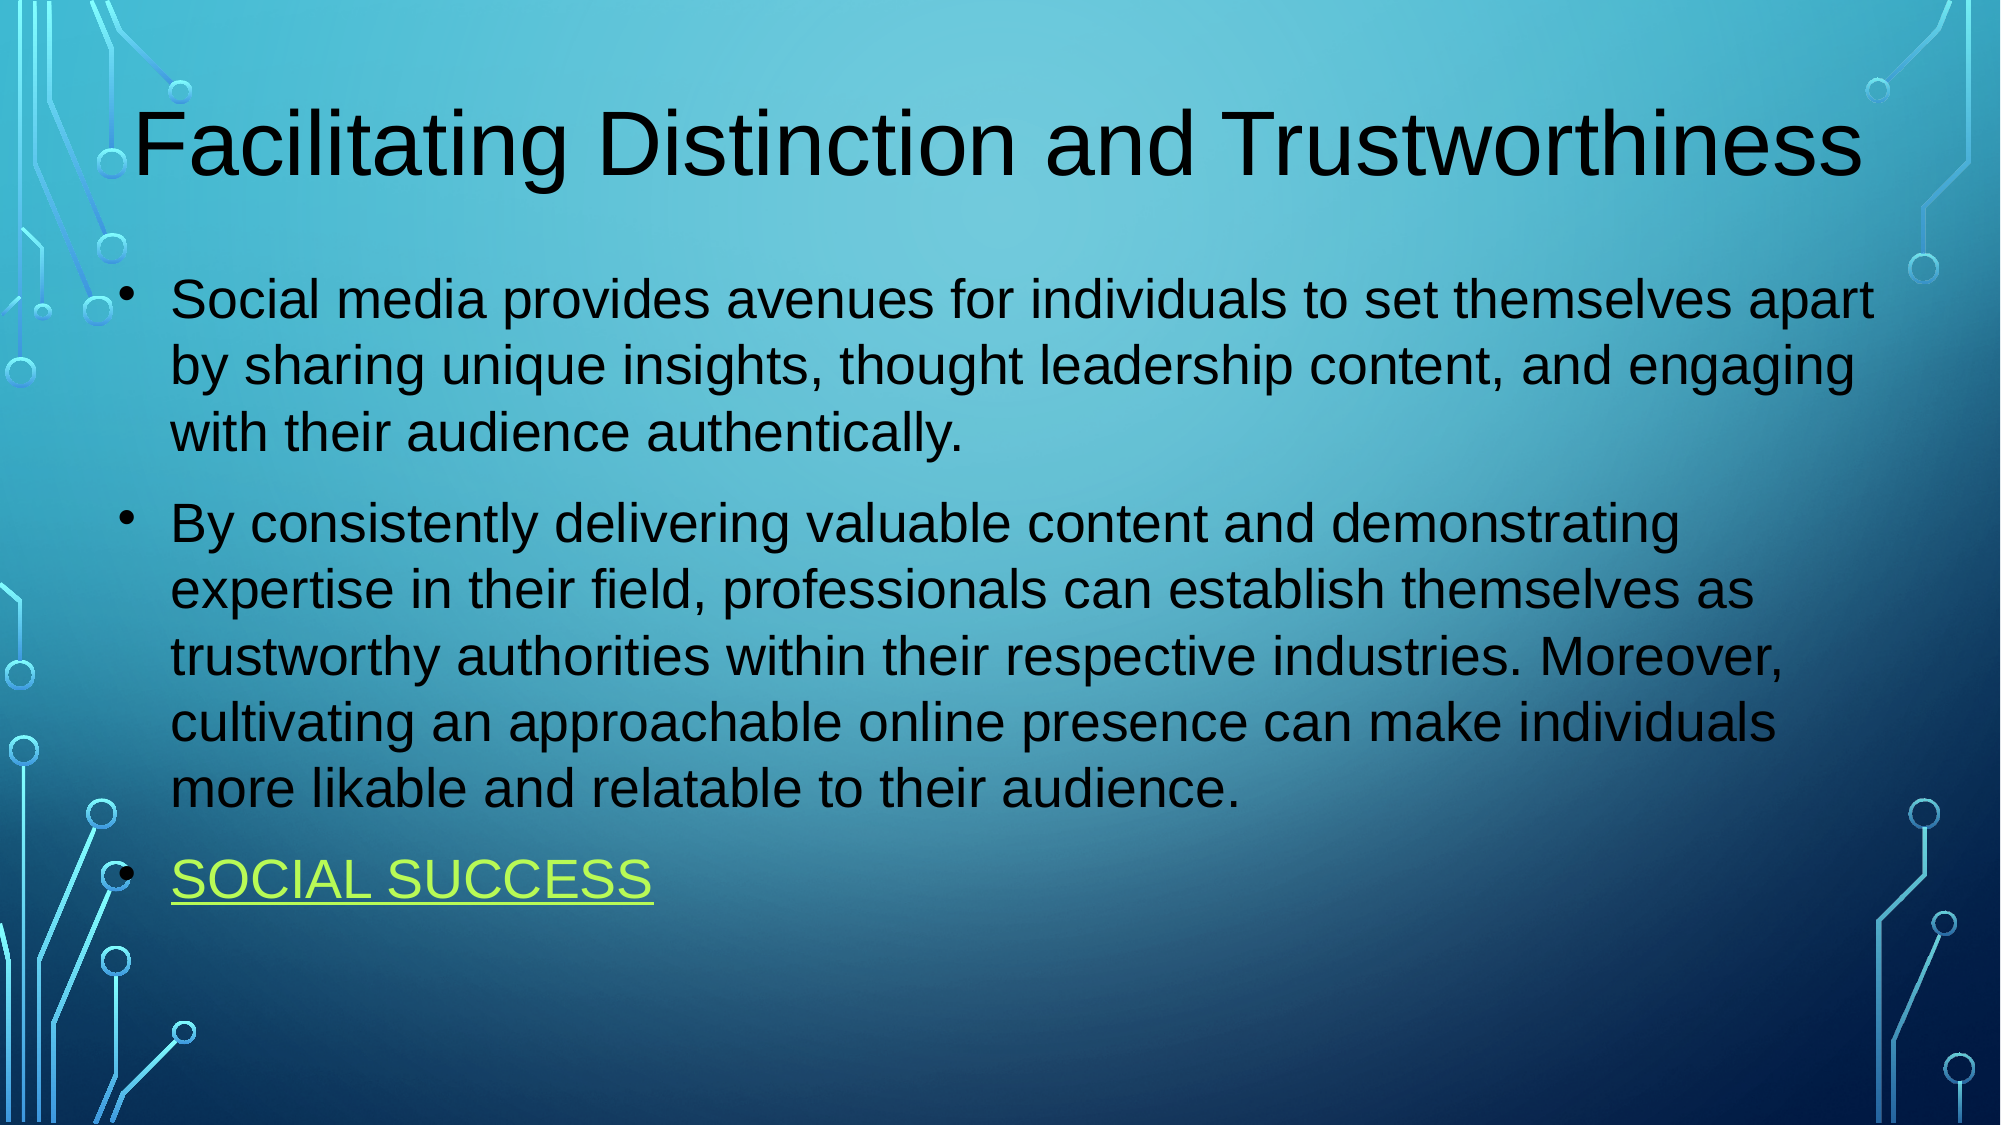

# Facilitating Distinction and Trustworthiness
Social media provides avenues for individuals to set themselves apart by sharing unique insights, thought leadership content, and engaging with their audience authentically.
By consistently delivering valuable content and demonstrating expertise in their field, professionals can establish themselves as trustworthy authorities within their respective industries. Moreover, cultivating an approachable online presence can make individuals more likable and relatable to their audience.
SOCIAL SUCCESS